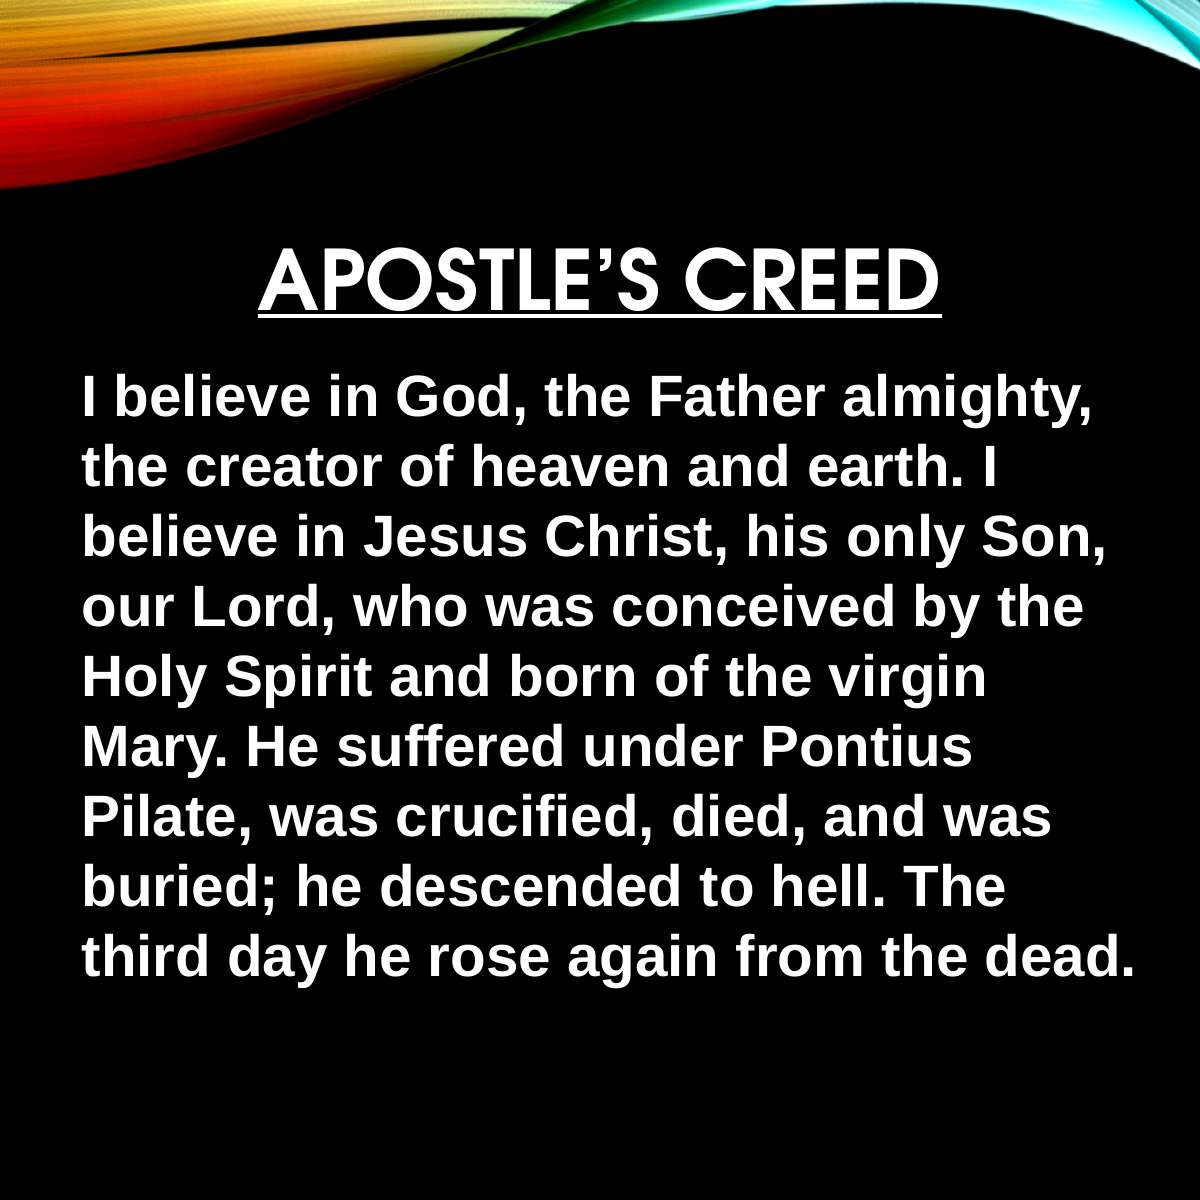

# APOSTLE’S CREED
I believe in God, the Father almighty, the creator of heaven and earth. I believe in Jesus Christ, his only Son, our Lord, who was conceived by the Holy Spirit and born of the virgin Mary. He suffered under Pontius Pilate, was crucified, died, and was buried; he descended to hell. The third day he rose again from the dead.